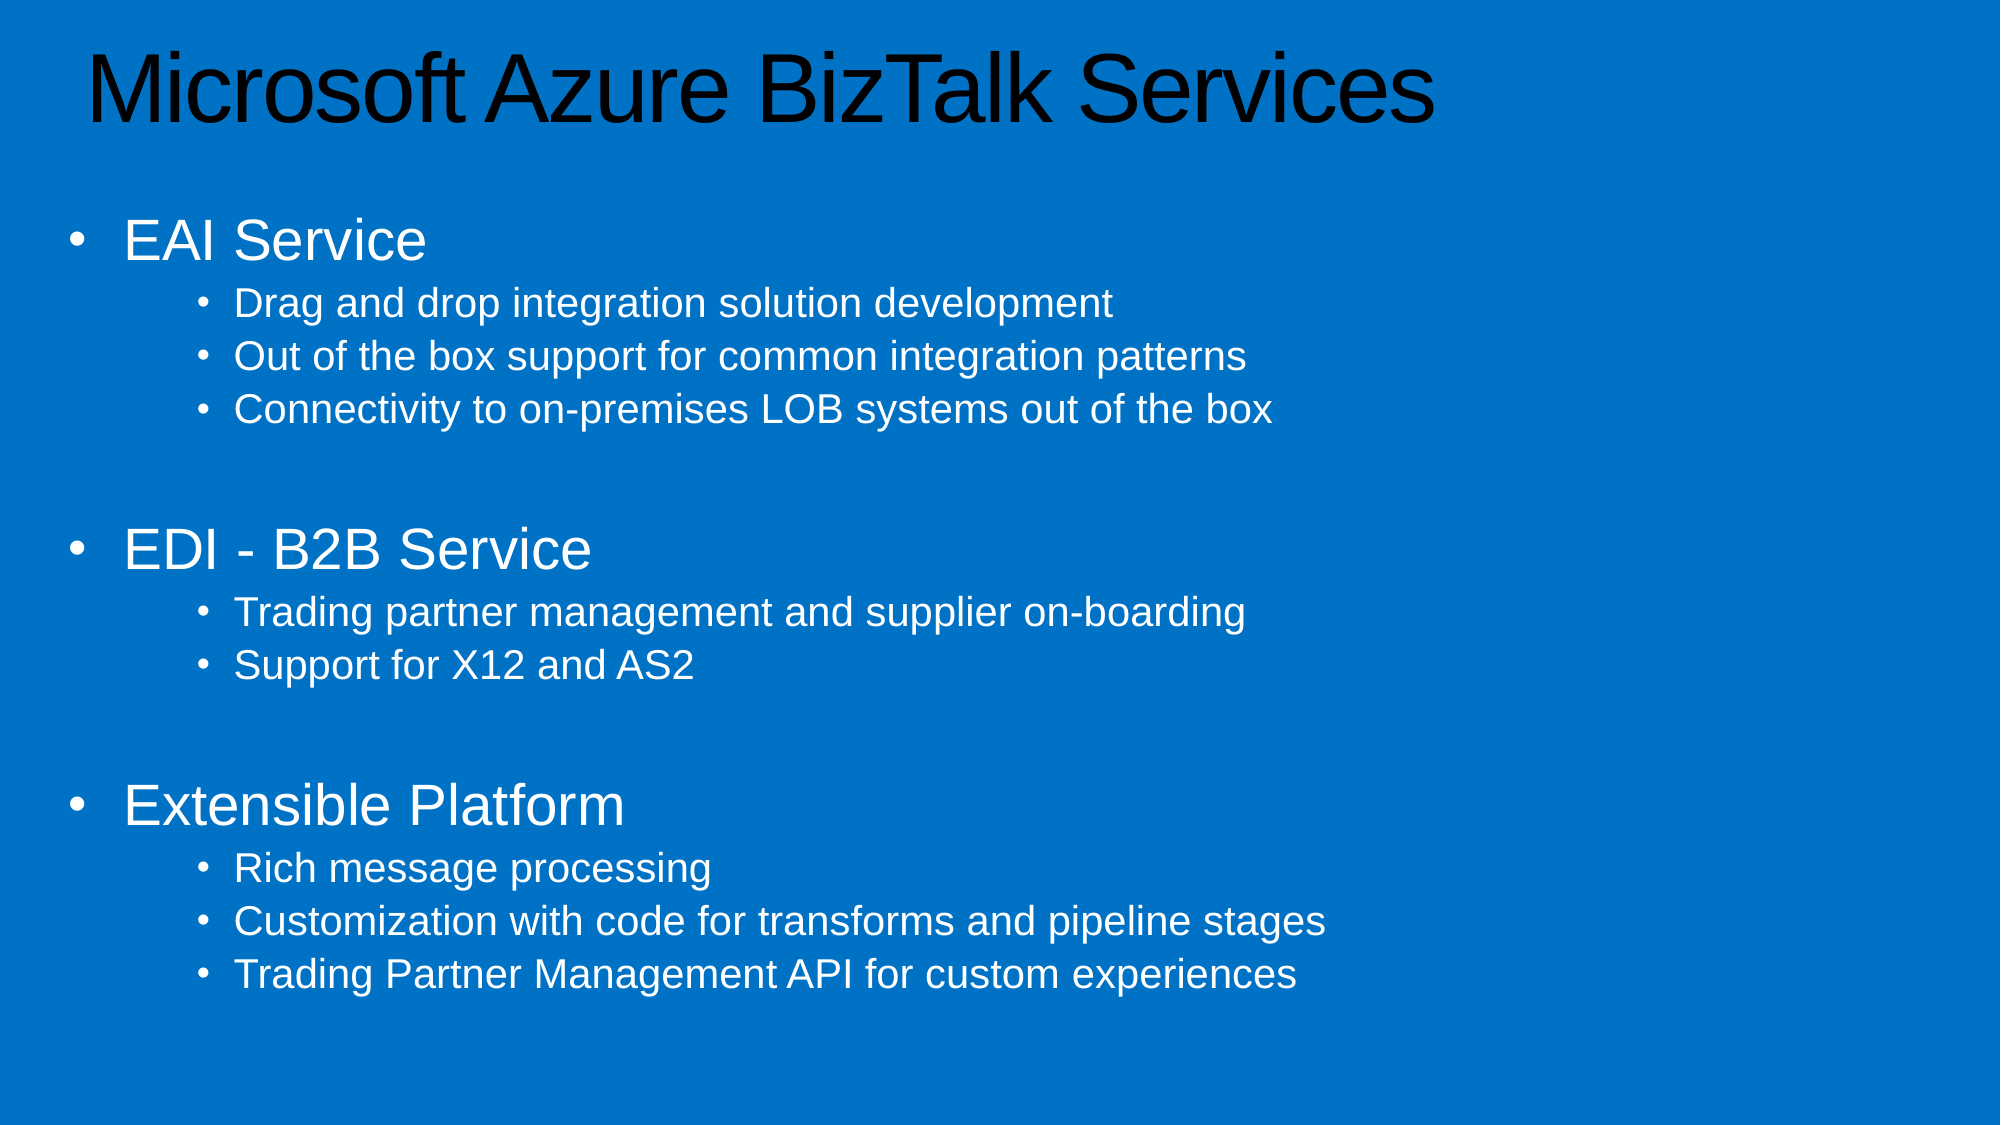

# Microsoft Azure BizTalk Services
EAI Service
Drag and drop integration solution development
Out of the box support for common integration patterns
Connectivity to on-premises LOB systems out of the box

EDI - B2B Service
Trading partner management and supplier on-boarding
Support for X12 and AS2

Extensible Platform
Rich message processing
Customization with code for transforms and pipeline stages
Trading Partner Management API for custom experiences